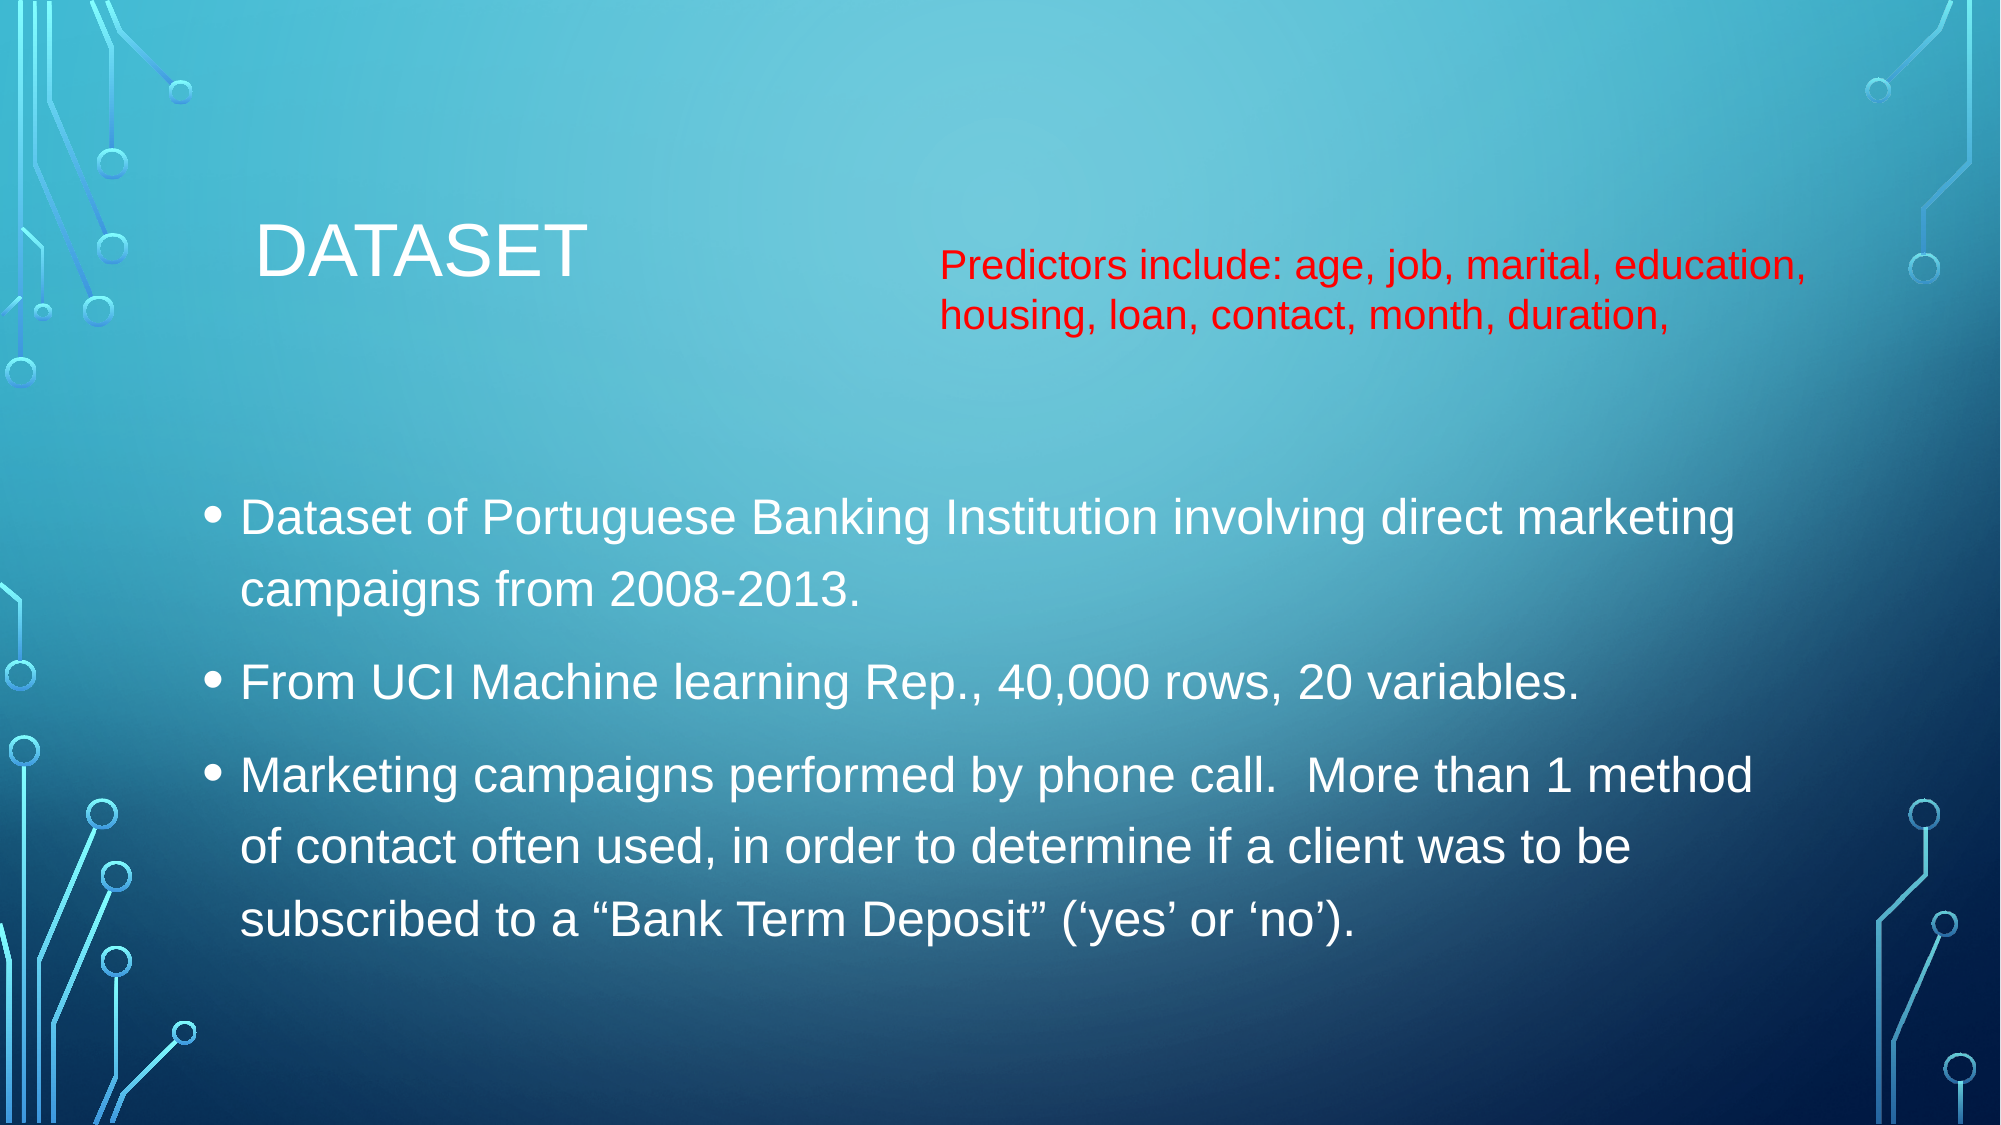

# Dataset
Predictors include: age, job, marital, education, housing, loan, contact, month, duration,
Dataset of Portuguese Banking Institution involving direct marketing campaigns from 2008-2013.
From UCI Machine learning Rep., 40,000 rows, 20 variables.
Marketing campaigns performed by phone call.  More than 1 method of contact often used, in order to determine if a client was to be subscribed to a “Bank Term Deposit” (‘yes’ or ‘no’).